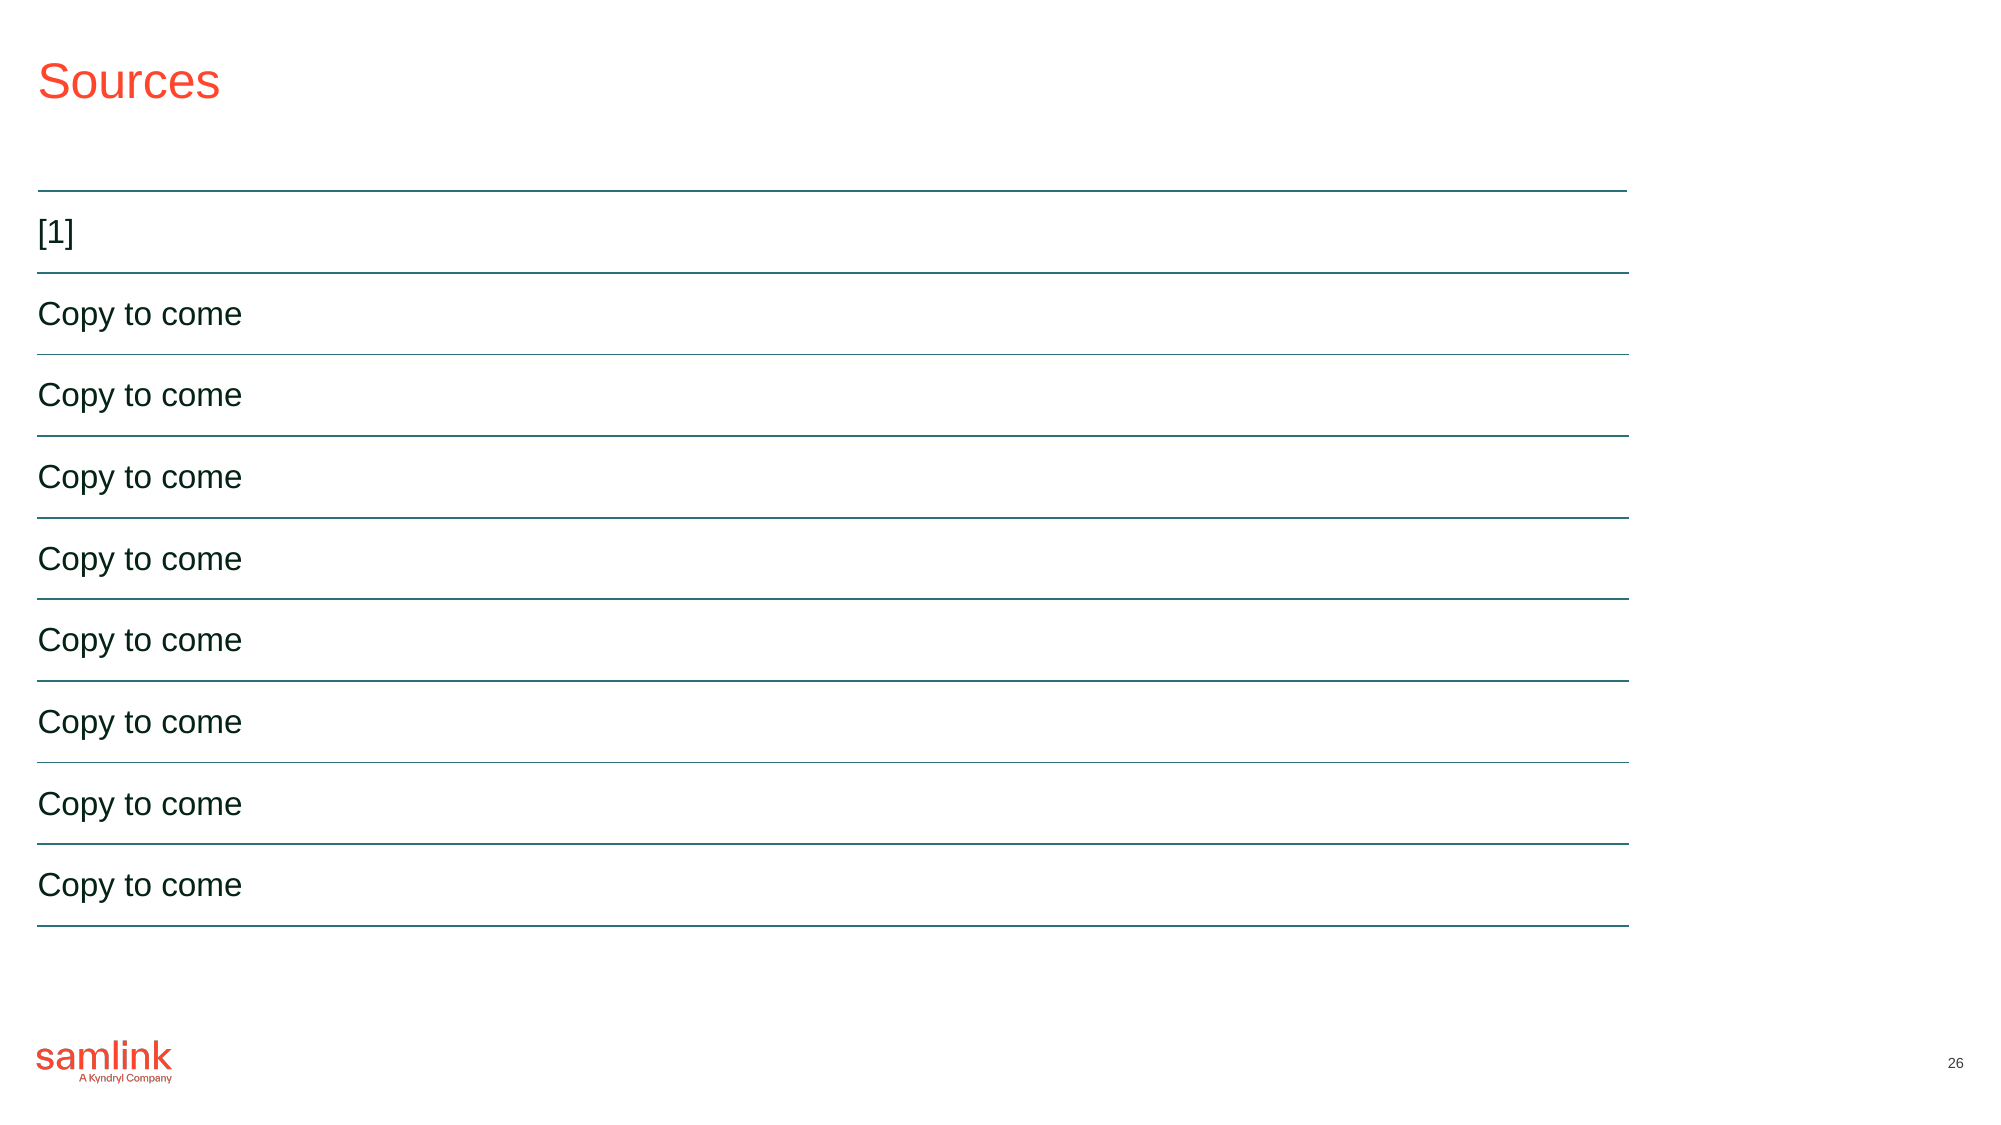

# Sources

| [1] |
| --- |
| Copy to come |
| Copy to come |
| Copy to come |
| Copy to come |
| Copy to come |
| Copy to come |
| Copy to come |
| Copy to come |
|  |
26